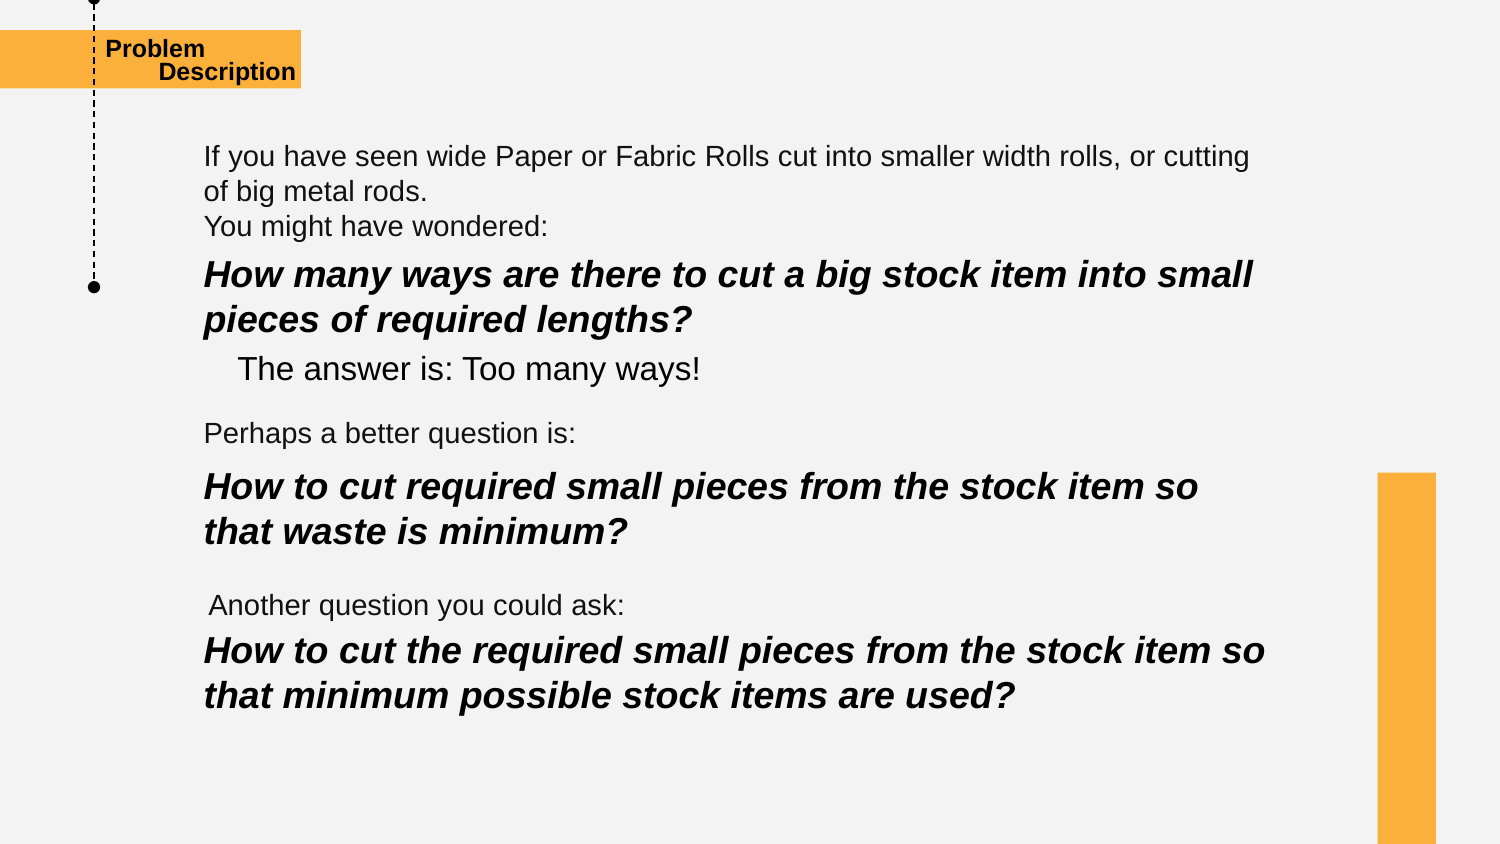

Problem
Description
If you have seen wide Paper or Fabric Rolls cut into smaller width rolls, or cutting of big metal rods.
You might have wondered:
How many ways are there to cut a big stock item into small pieces of required lengths?
The answer is: Too many ways!
Perhaps a better question is:
How to cut required small pieces from the stock item so that waste is minimum?
Another question you could ask:
How to cut the required small pieces from the stock item so that minimum possible stock items are used?